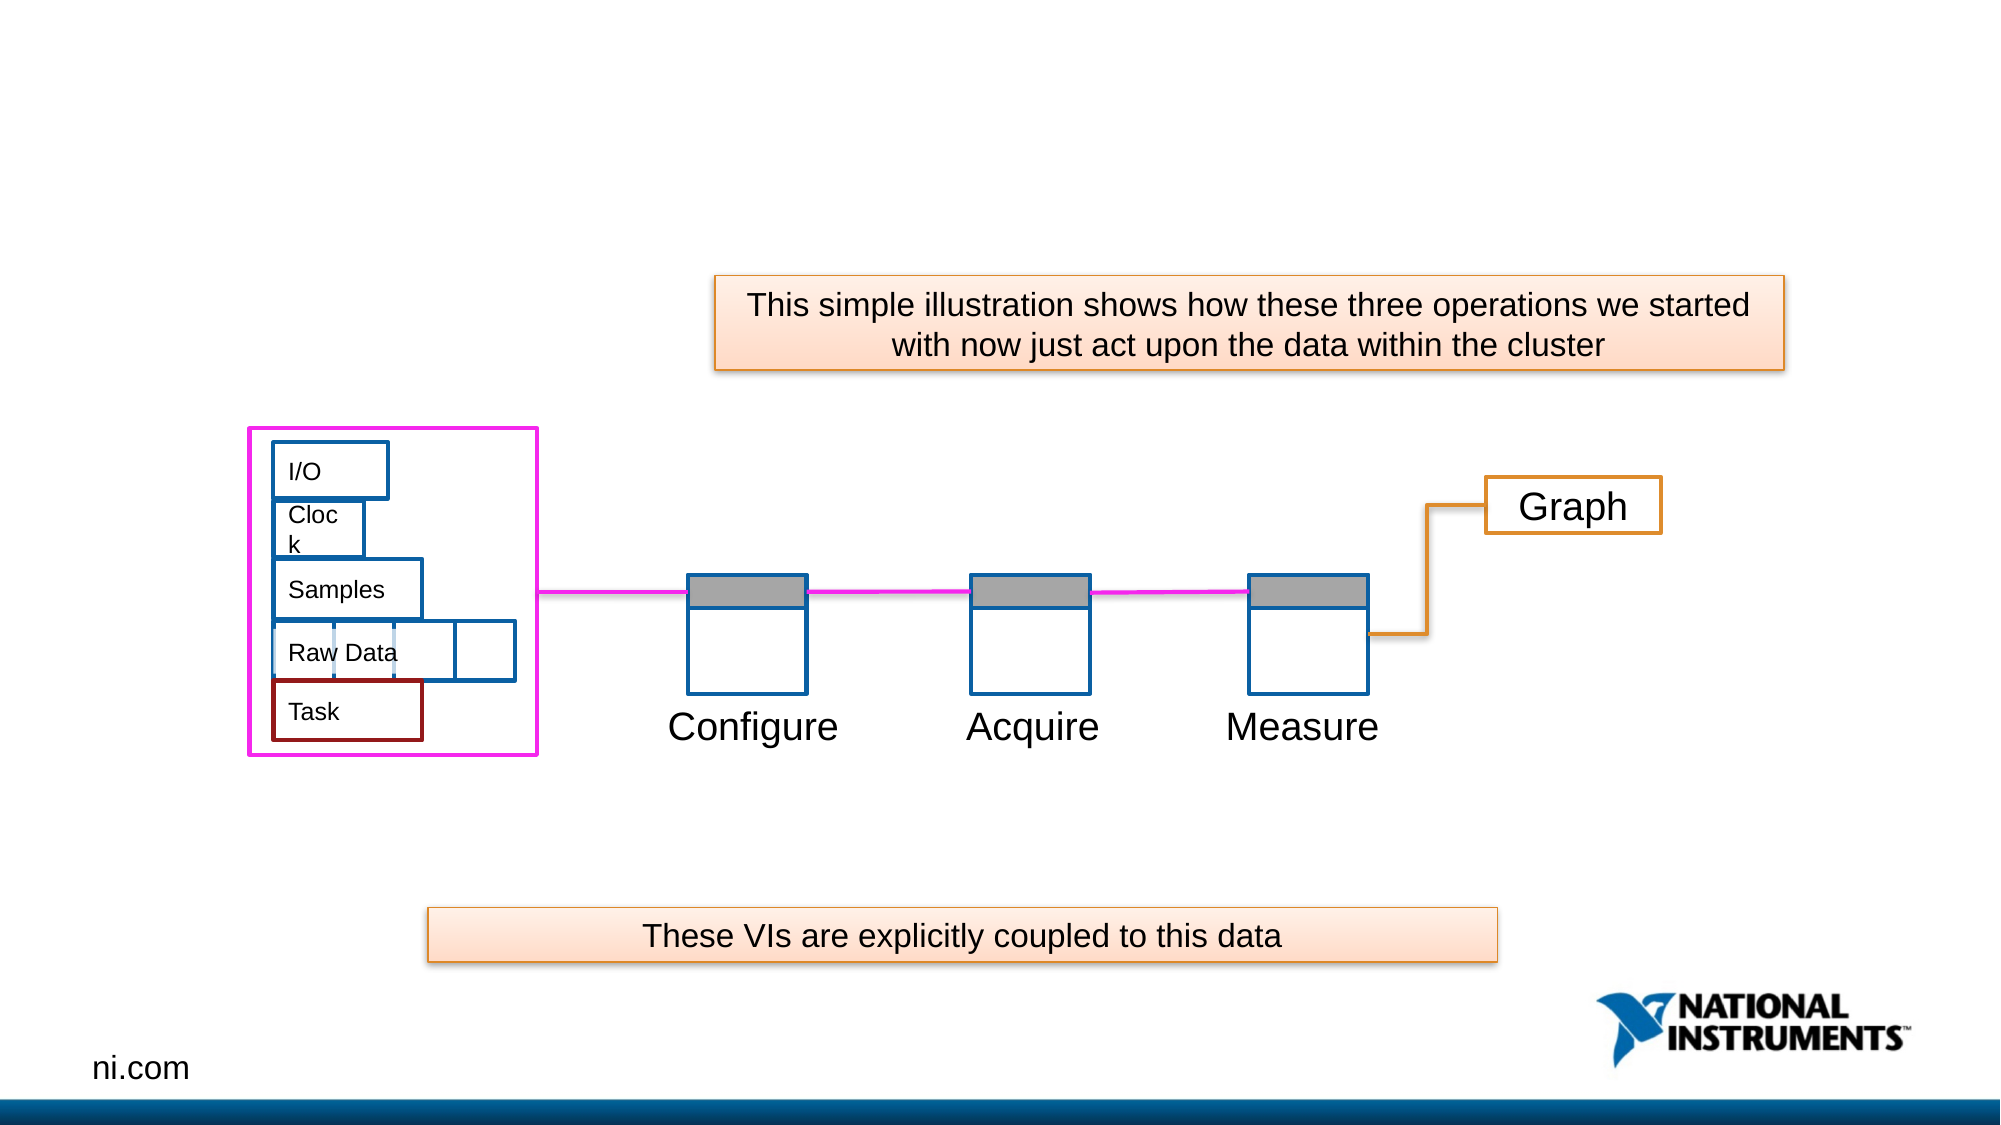

#

This simple illustration shows how these three operations we started with now just act upon the data within the cluster

I/O
Clock
Samples

Raw Data
Task
Graph

Acquire

Measure

Configure
These VIs are explicitly coupled to this data